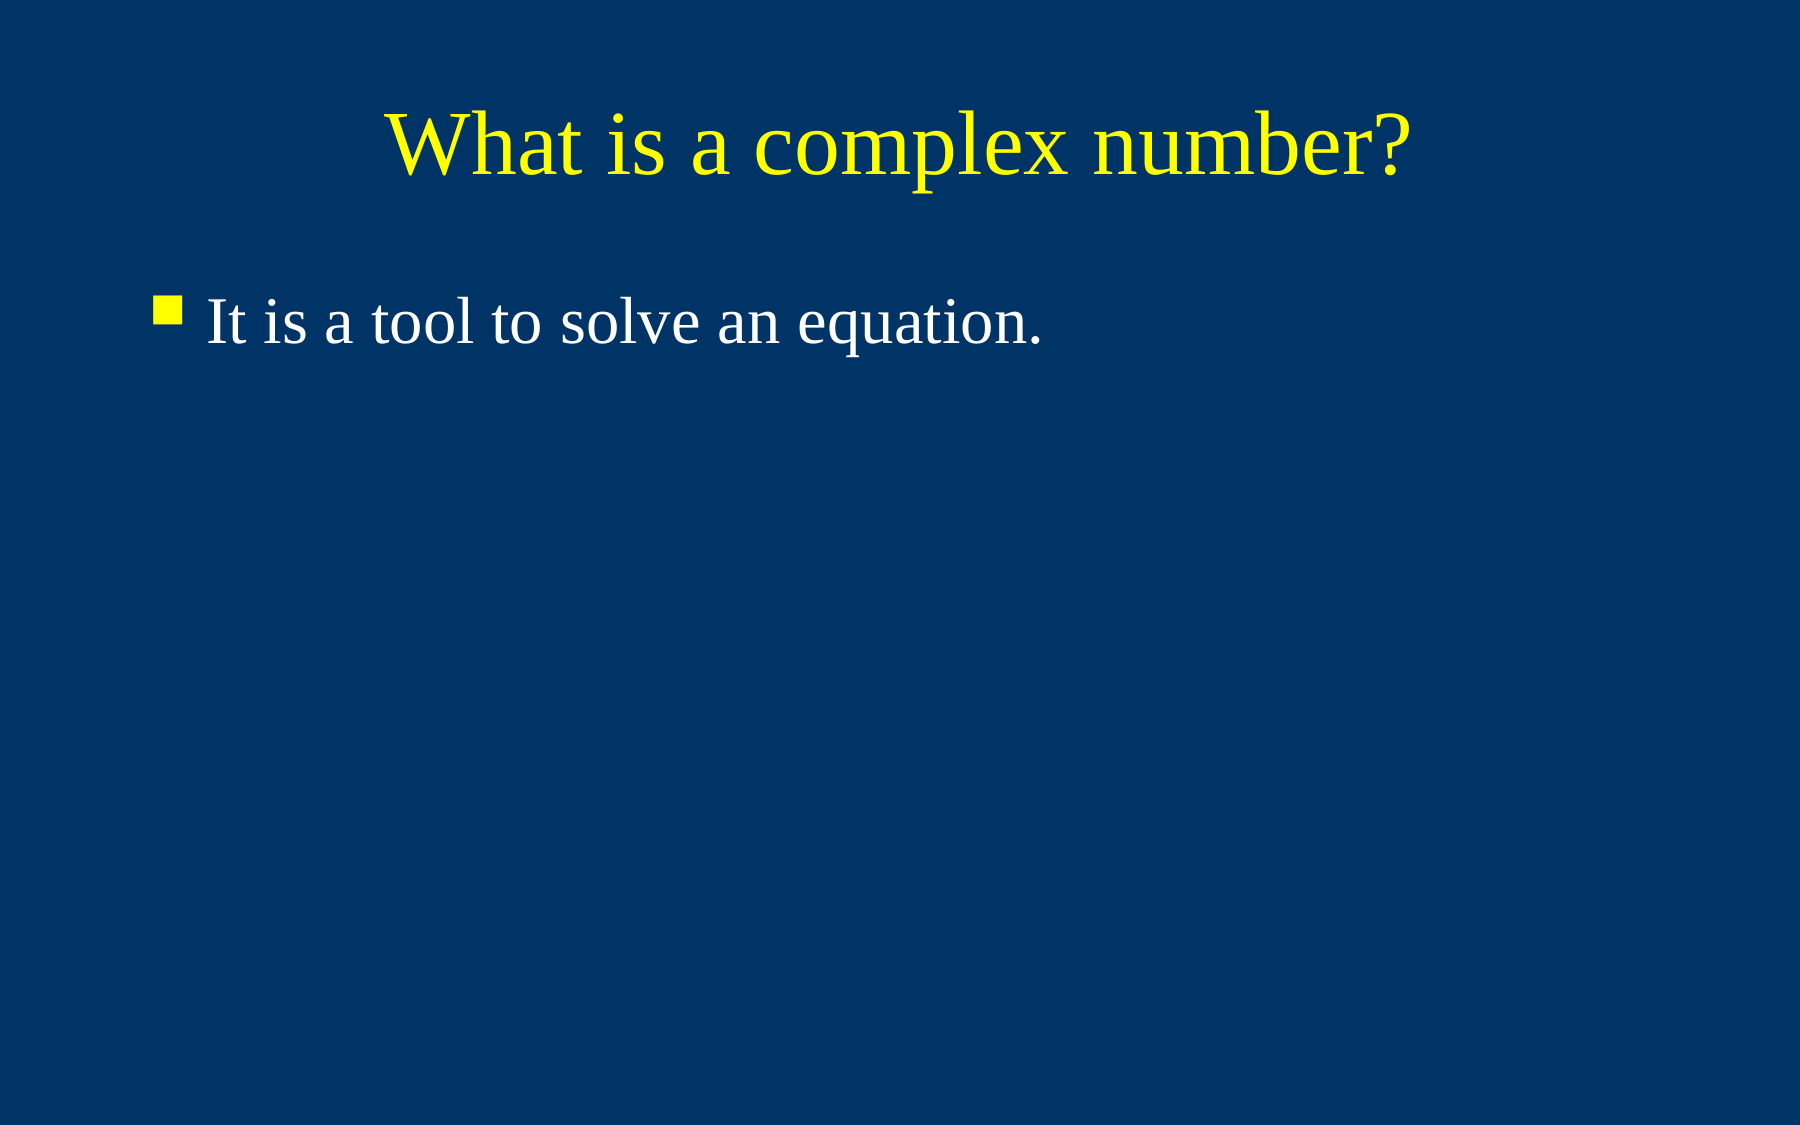

# What is a complex number?
It is a tool to solve an equation.